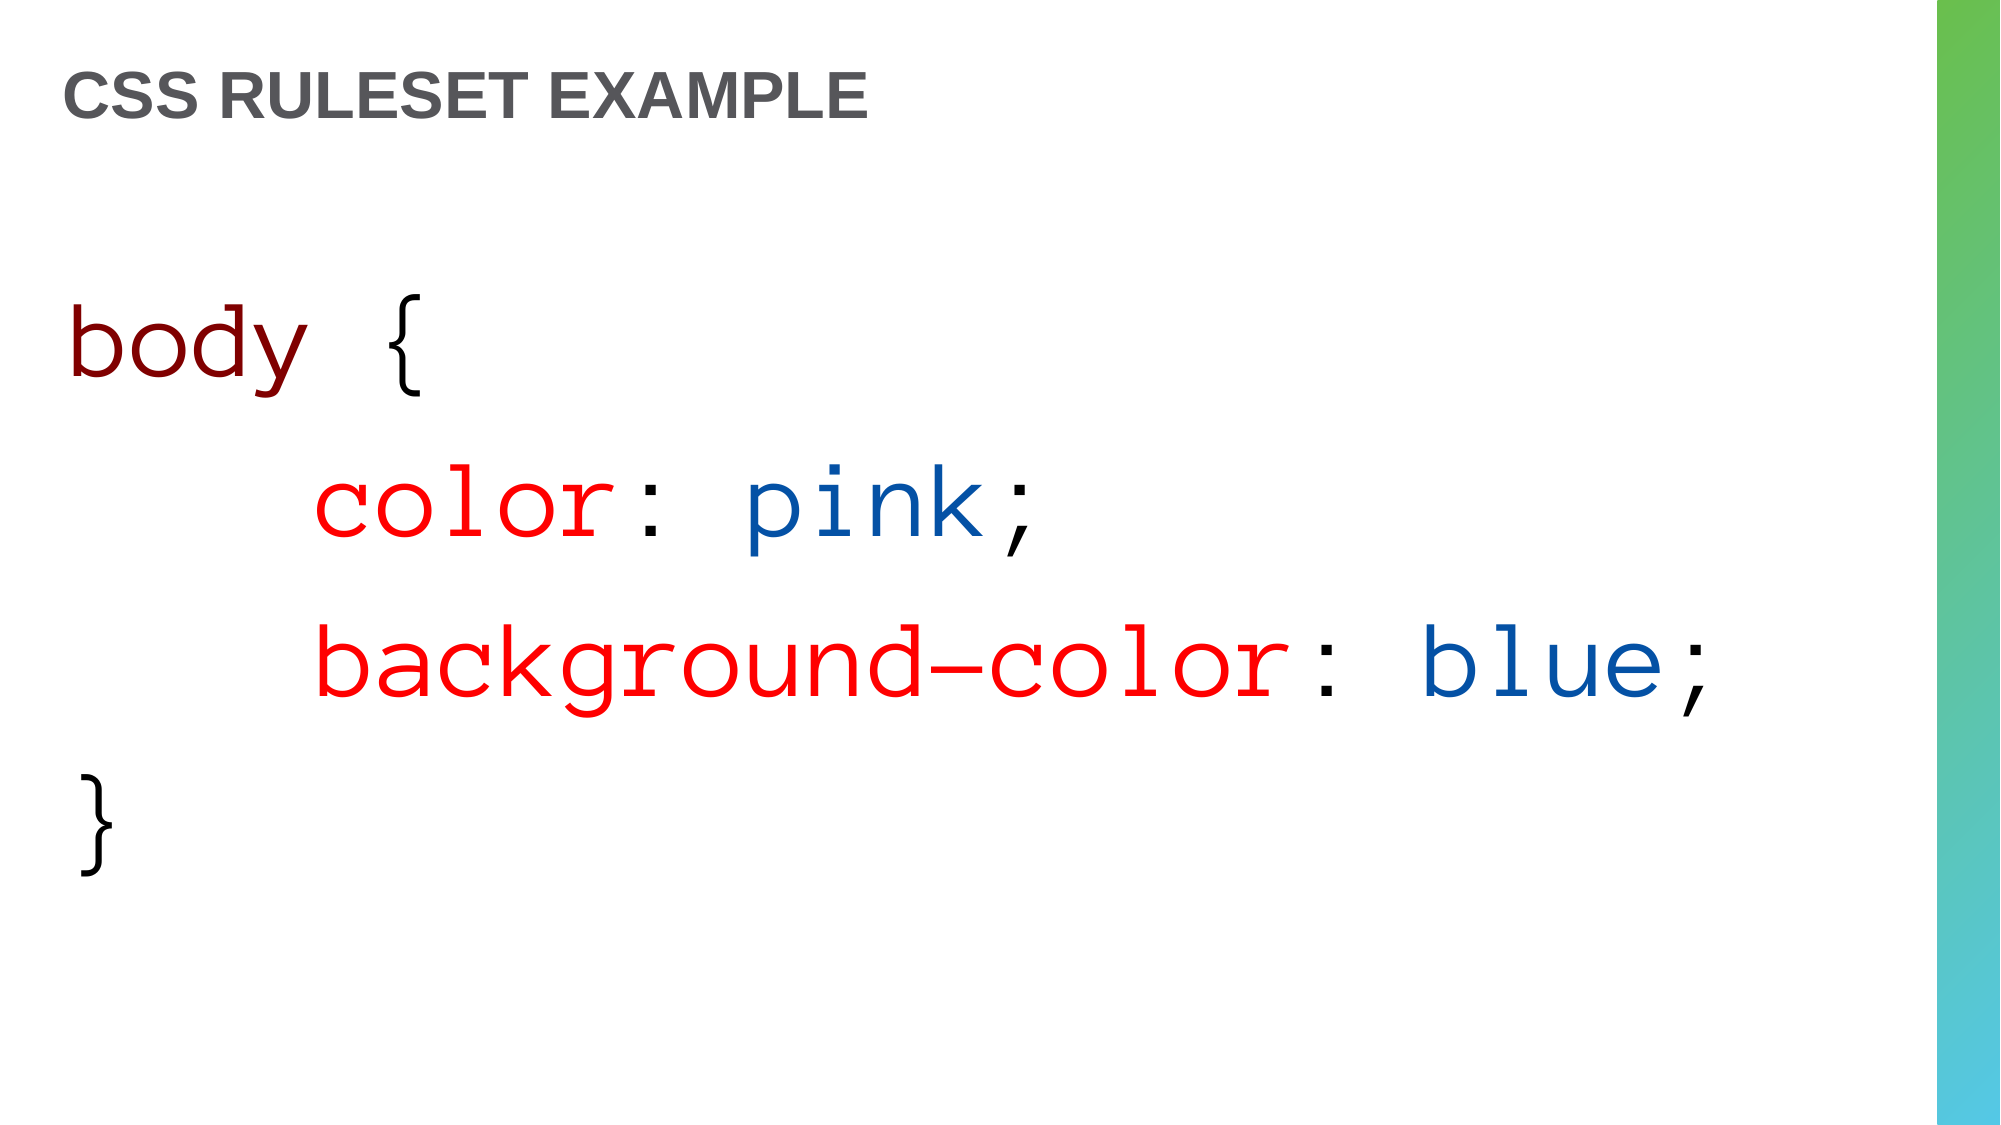

# CSS Ruleset Example
body {
    color: pink;
    background-color: blue;
}